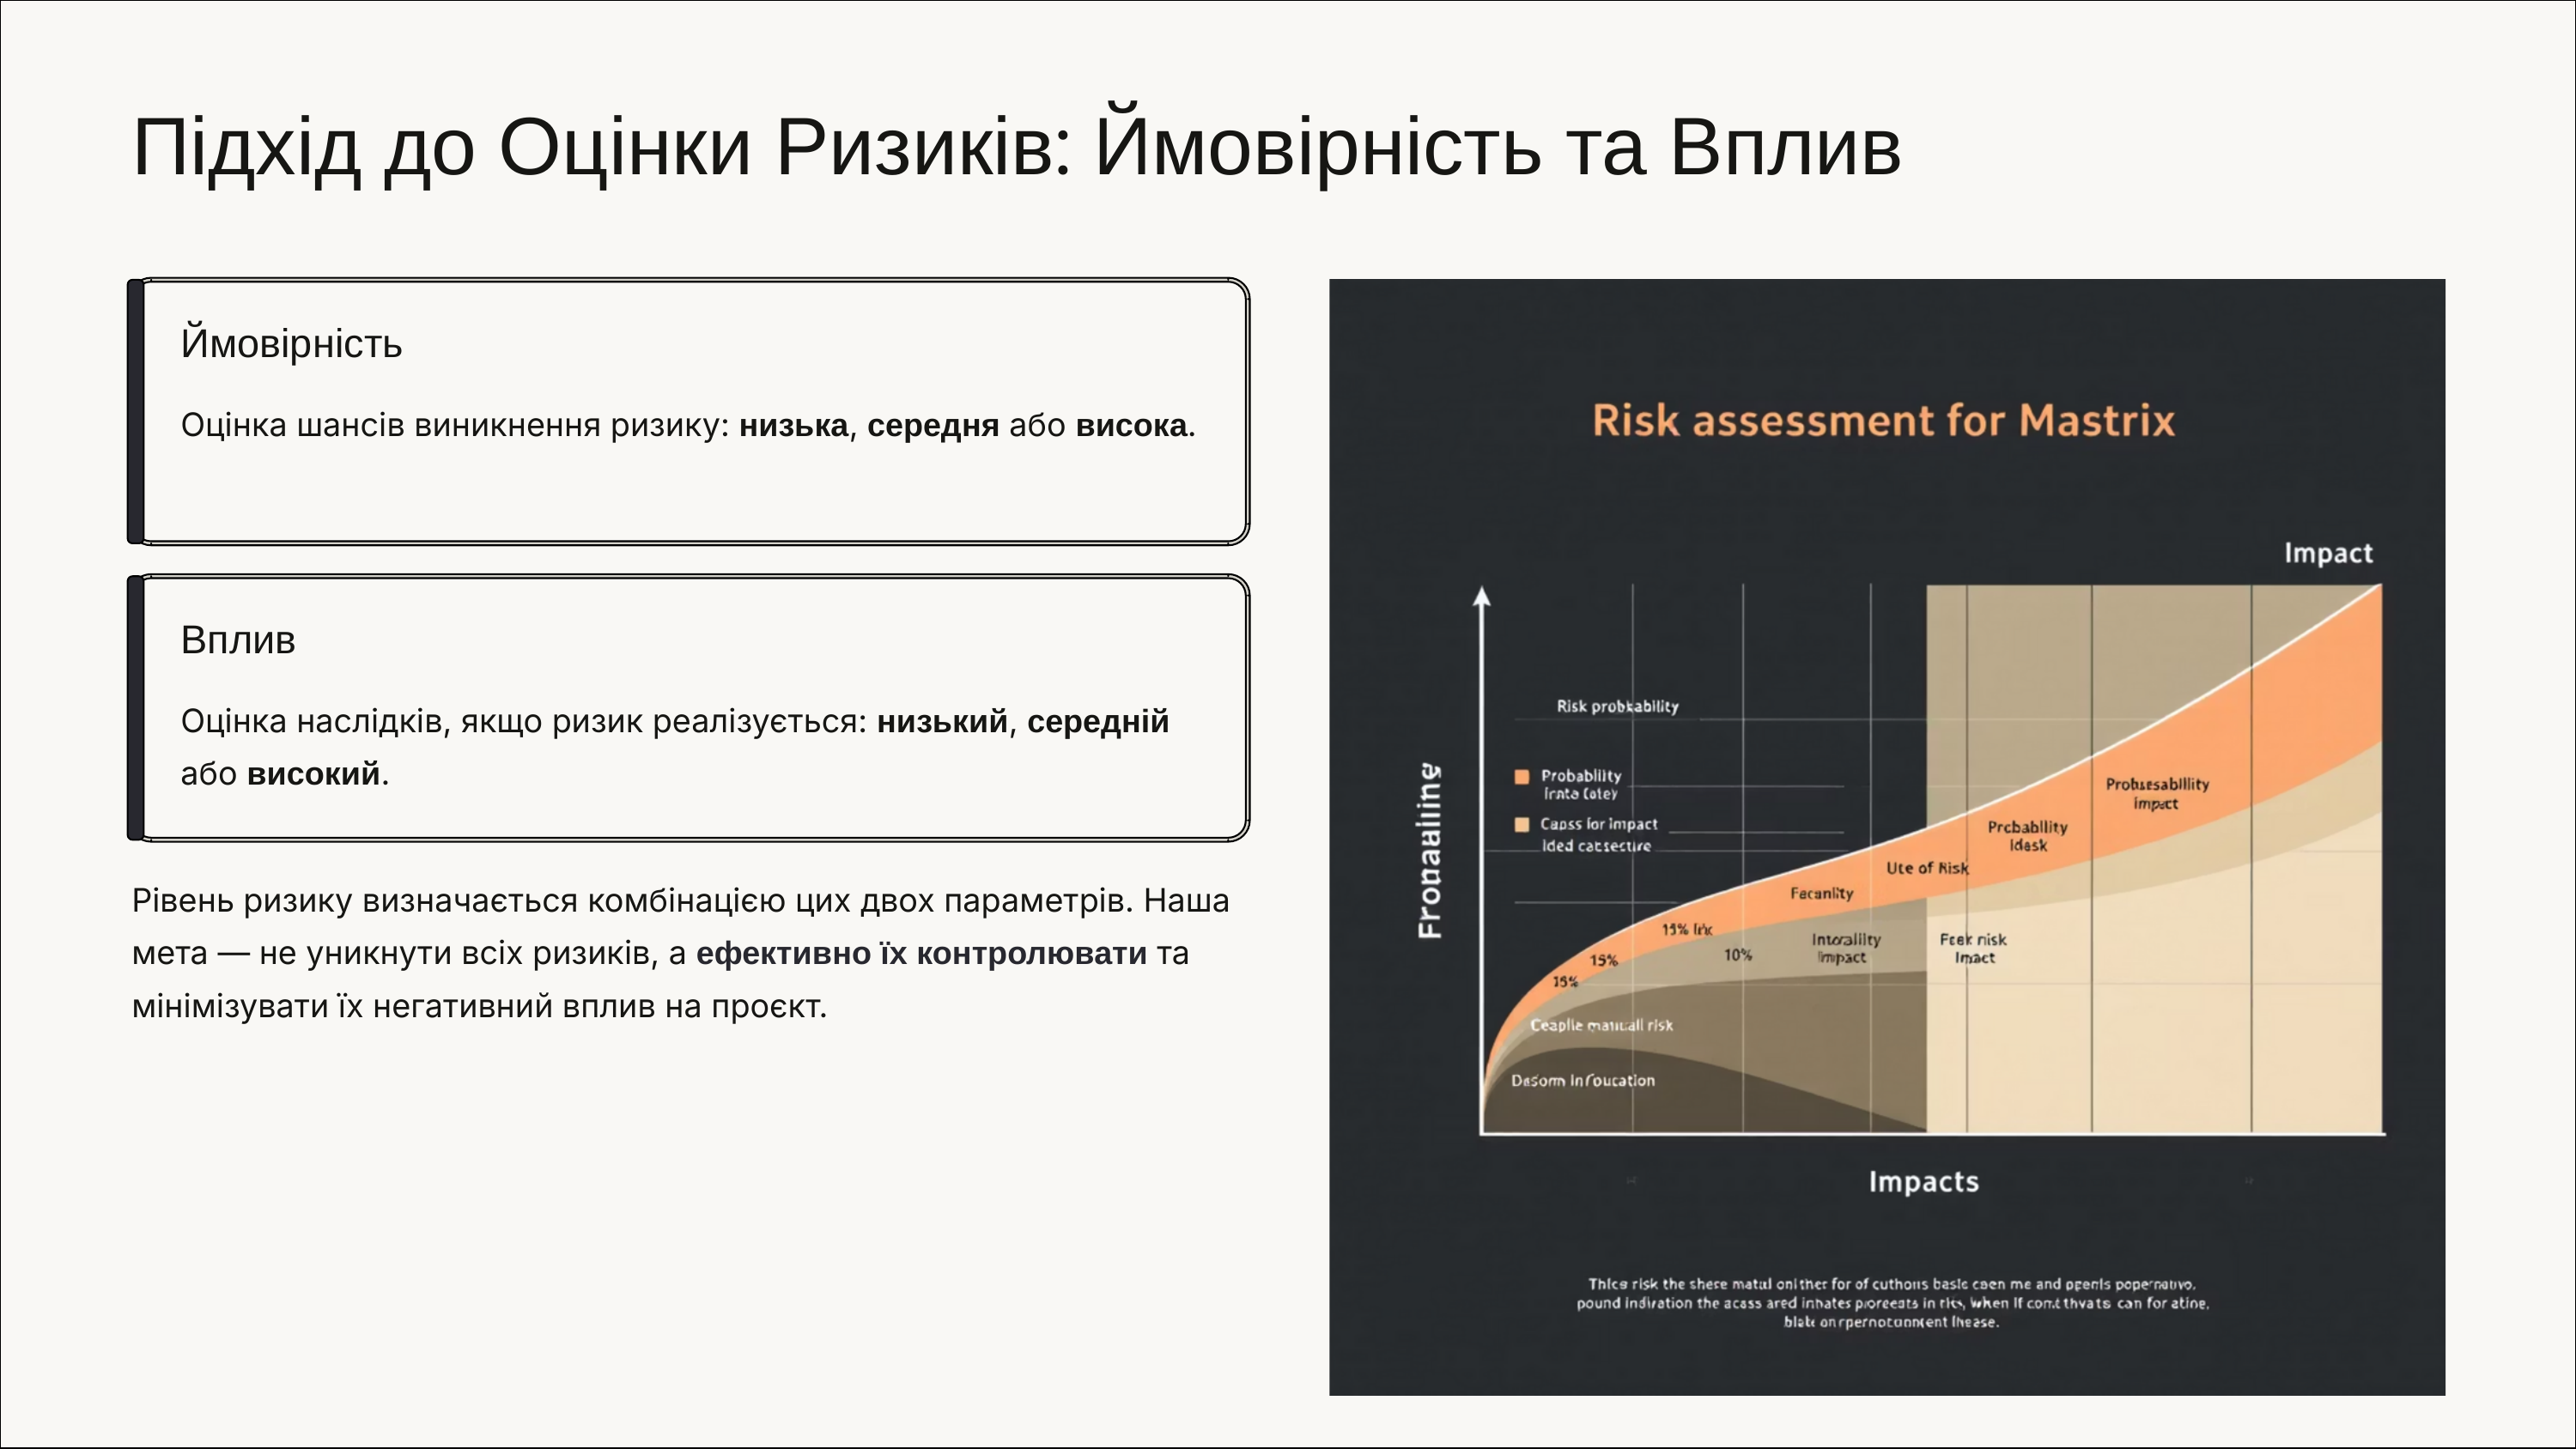

Підхід до Оцінки Ризиків: Ймовірність та Вплив

Ймовірність
Оцінка шансів виникнення ризику: низька, середня або висока.

Вплив
Оцінка наслідків, якщо ризик реалізується: низький, середній або високий.
Рівень ризику визначається комбінацією цих двох параметрів. Наша мета — не уникнути всіх ризиків, а ефективно їх контролювати та мінімізувати їх негативний вплив на проєкт.